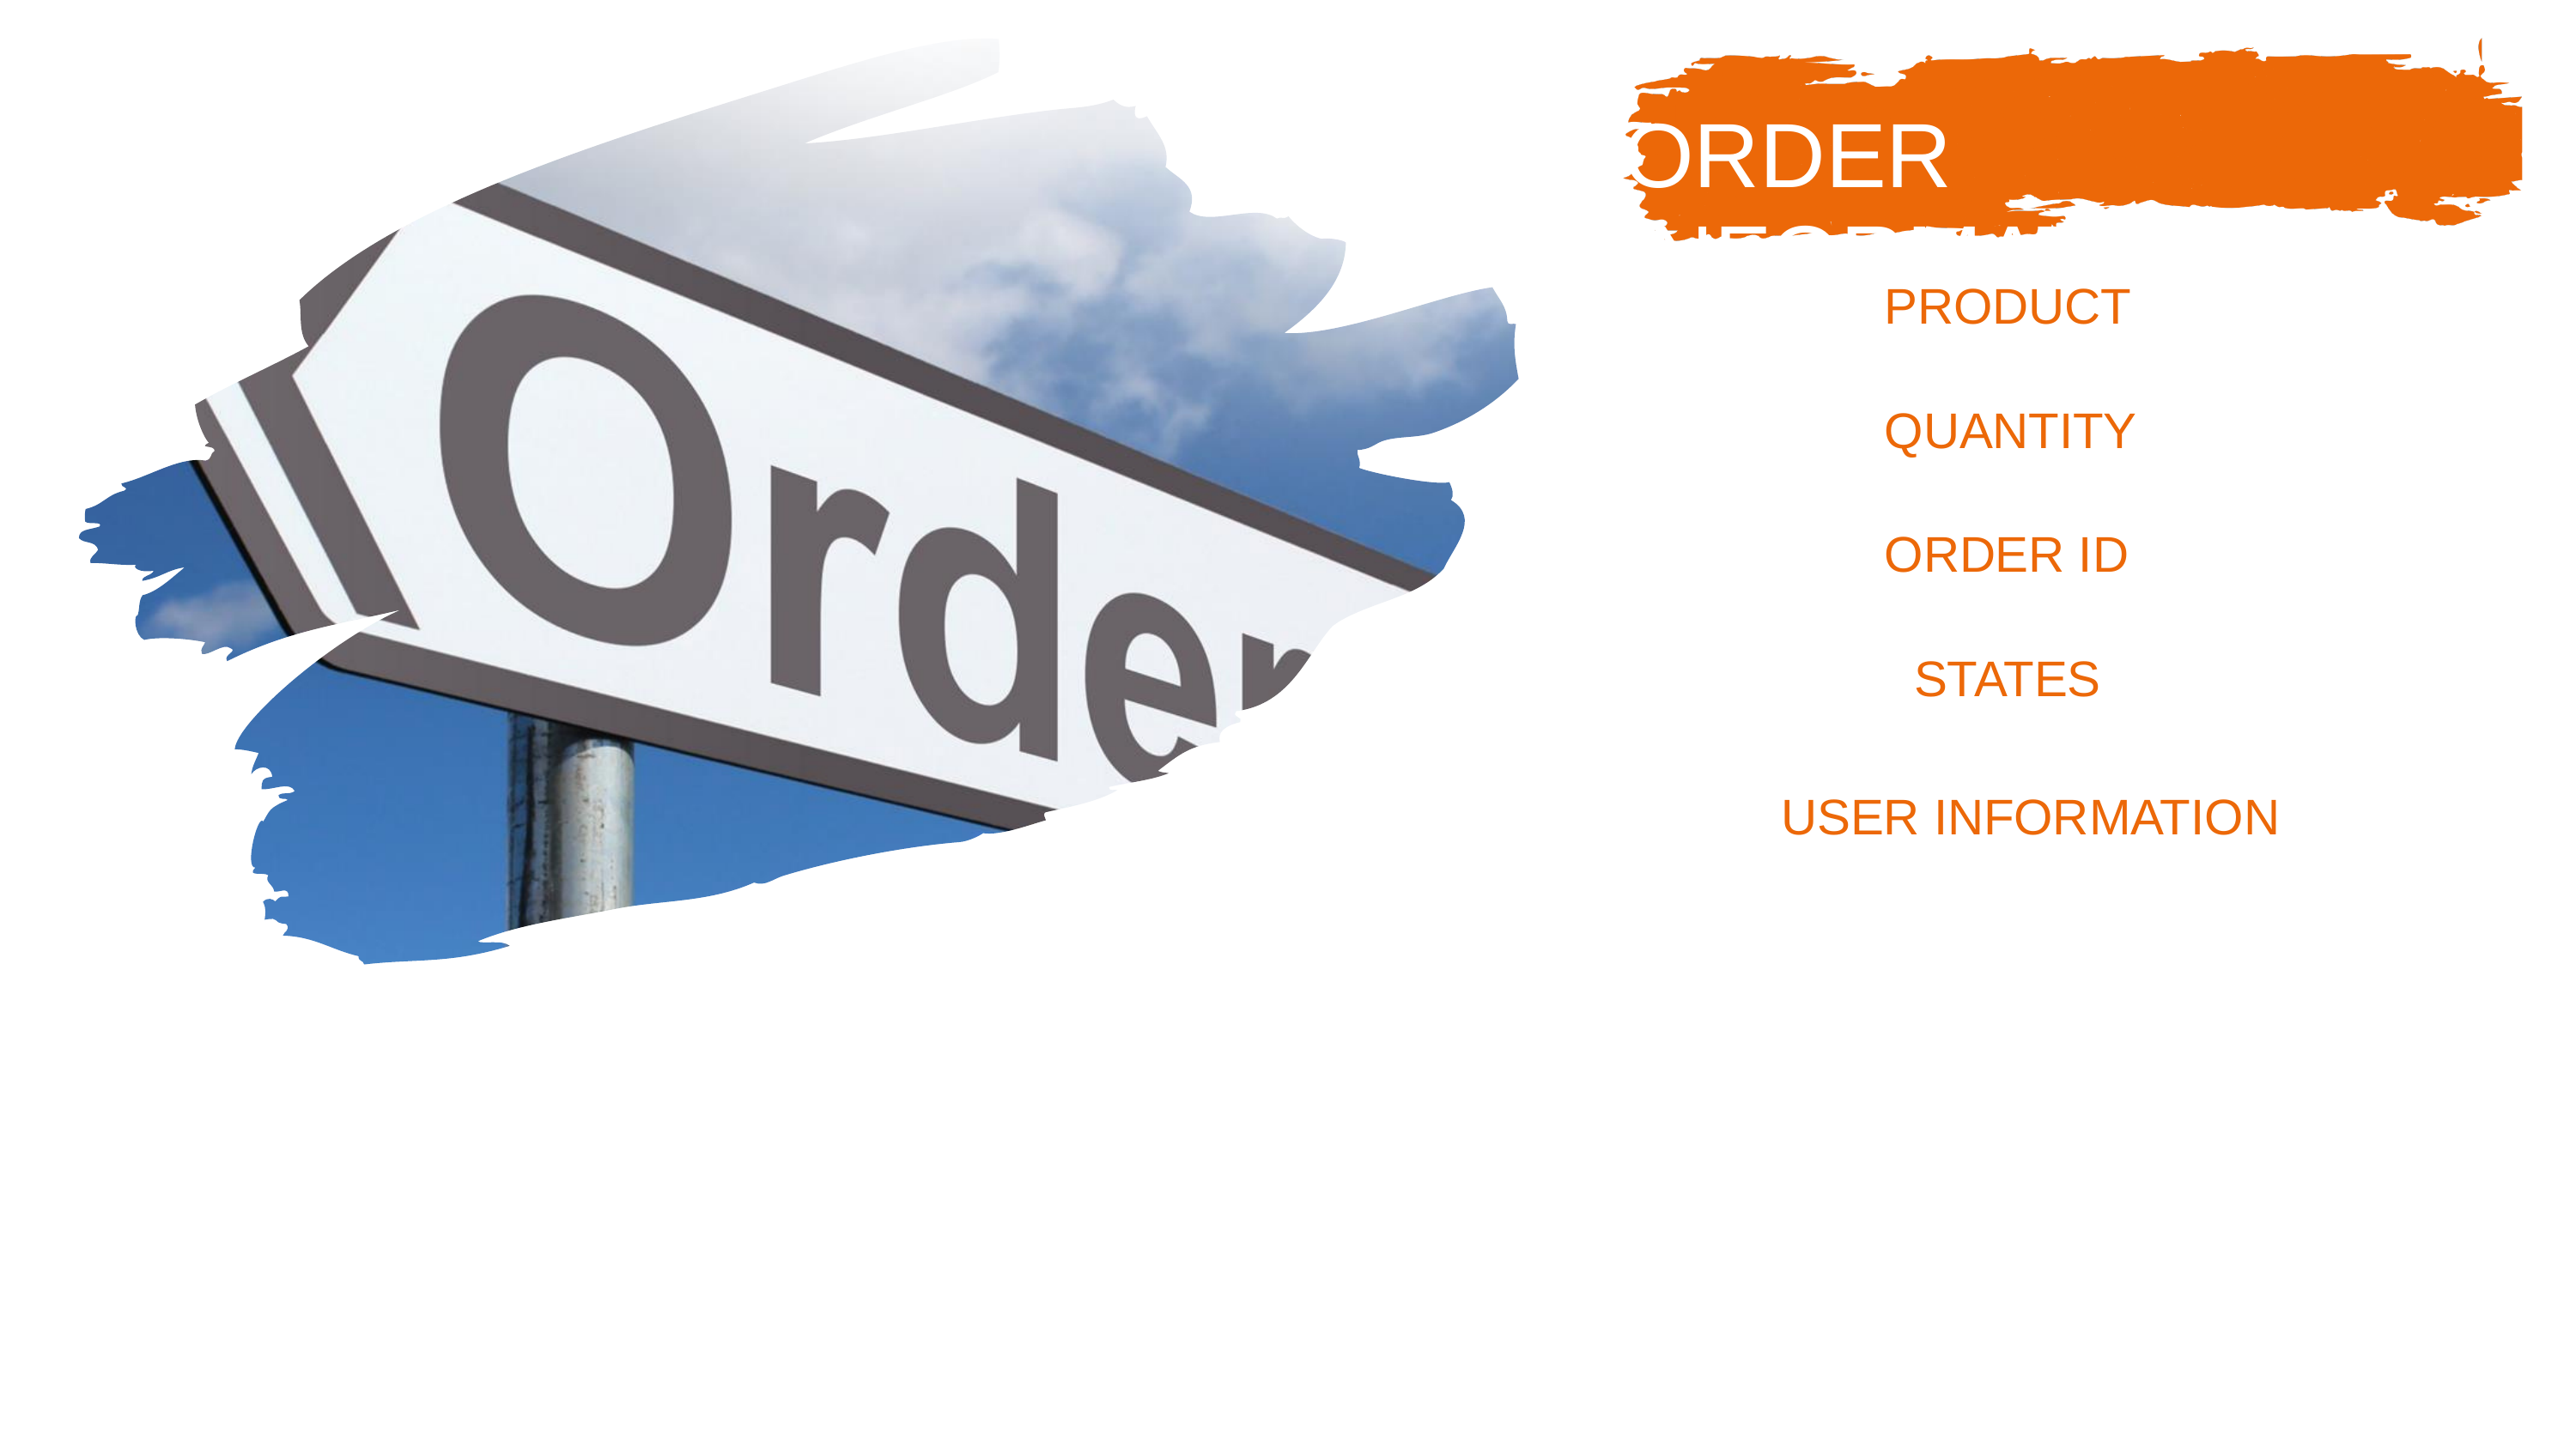

ORDER INFORMATION
PRODUCT
QUANTITY
ORDER ID
STATES
USER INFORMATION